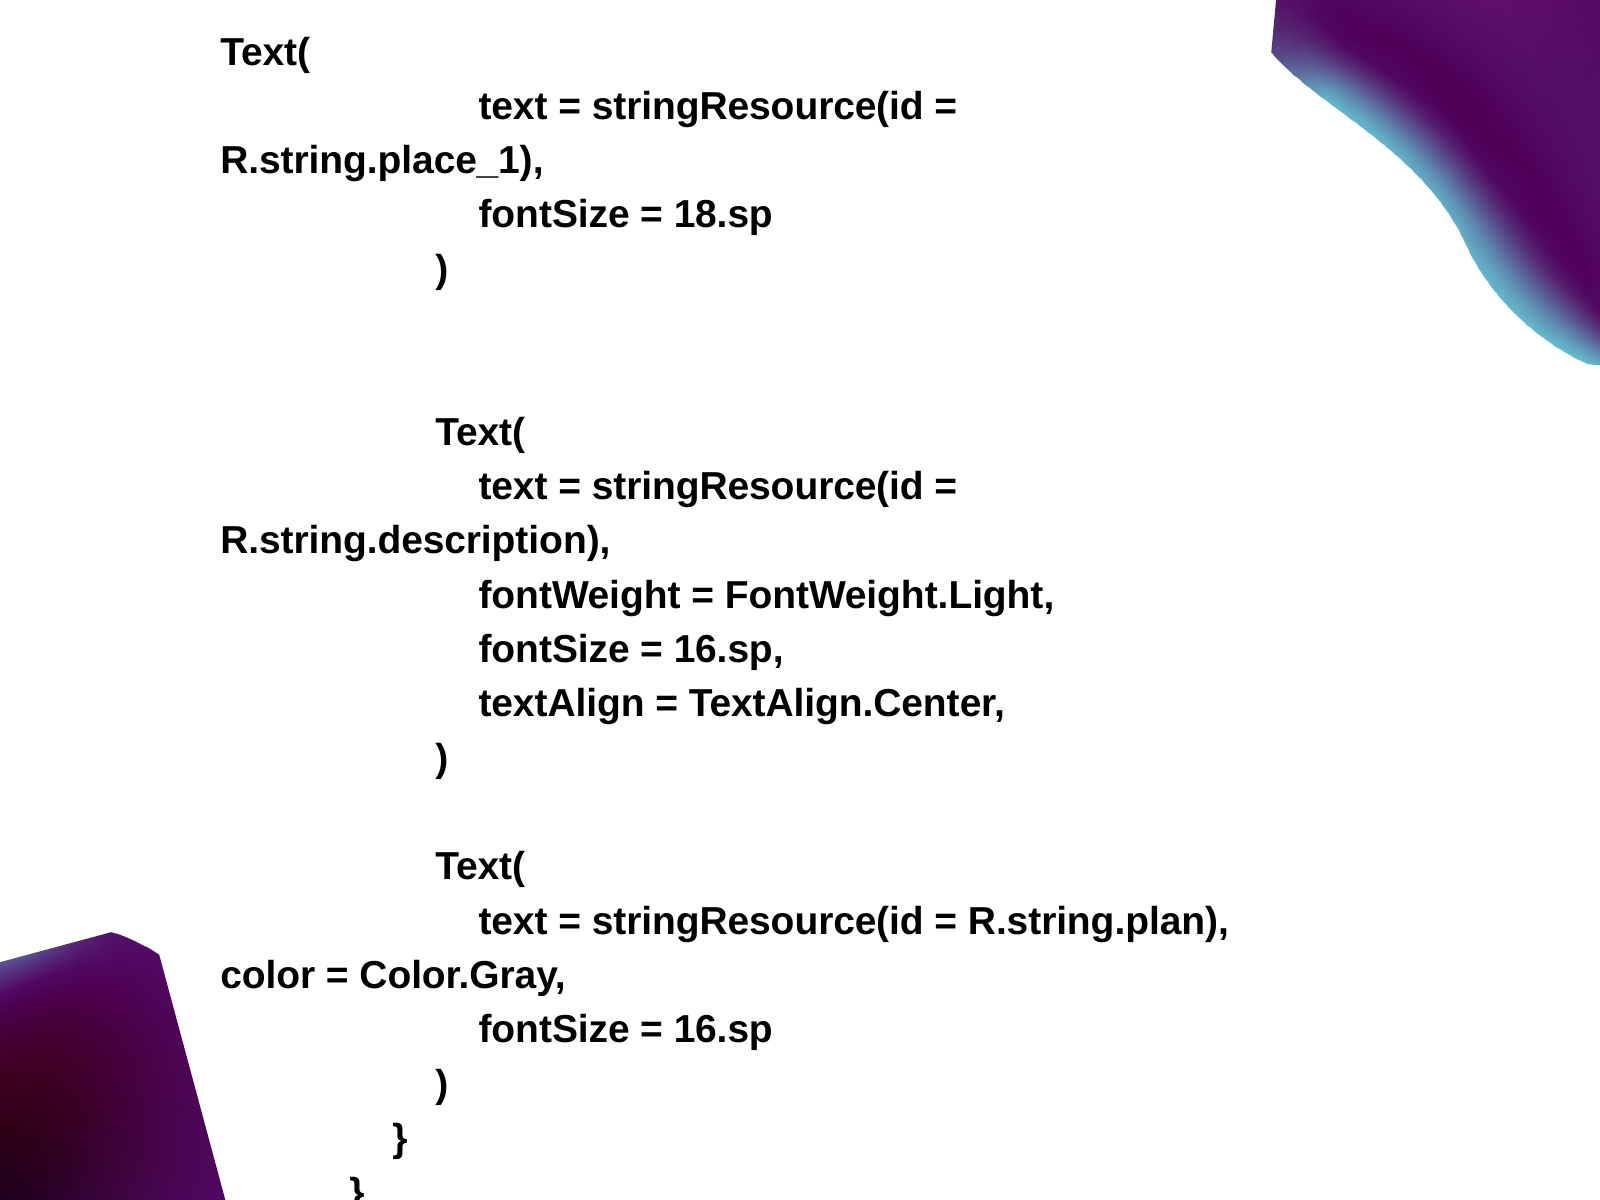

Text(
                        text = stringResource(id = R.string.place_1),
                        fontSize = 18.sp
                    )

                    Text(
                        text = stringResource(id = R.string.description),
                        fontWeight = FontWeight.Light,
                        fontSize = 16.sp,
                        textAlign = TextAlign.Center,
                    )

                    Text(
                        text = stringResource(id = R.string.plan), color = Color.Gray,
                        fontSize = 16.sp
                    )
                }
            }